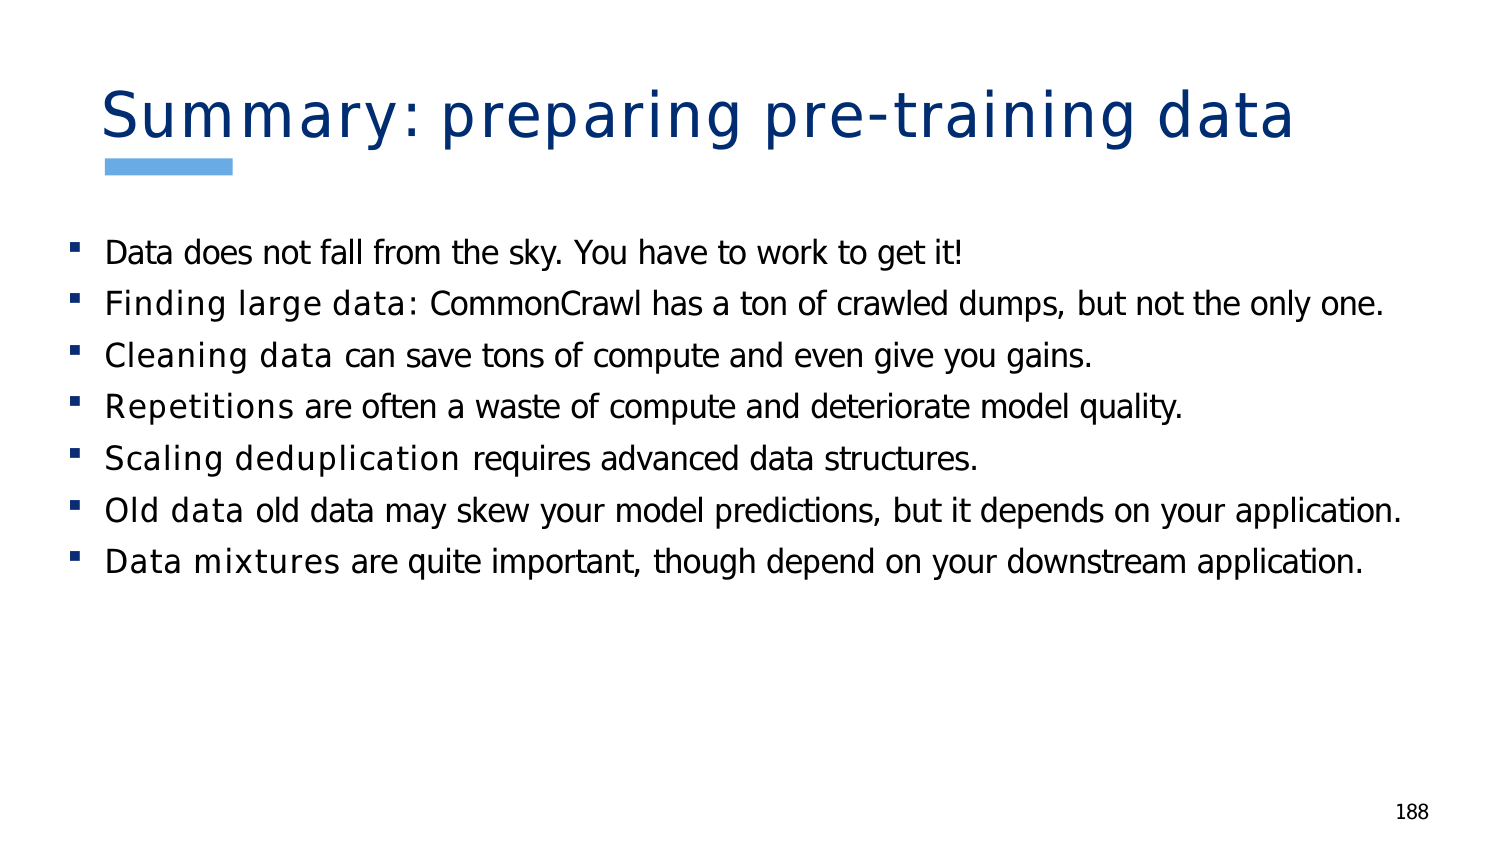

# Summary: preparing pre-training data
Data does not fall from the sky. You have to work to get it!
Finding large data: CommonCrawl has a ton of crawled dumps, but not the only one.
Cleaning data can save tons of compute and even give you gains.
Repetitions are often a waste of compute and deteriorate model quality.
Scaling deduplication requires advanced data structures.
Old data old data may skew your model predictions, but it depends on your application.
Data mixtures are quite important, though depend on your downstream application.